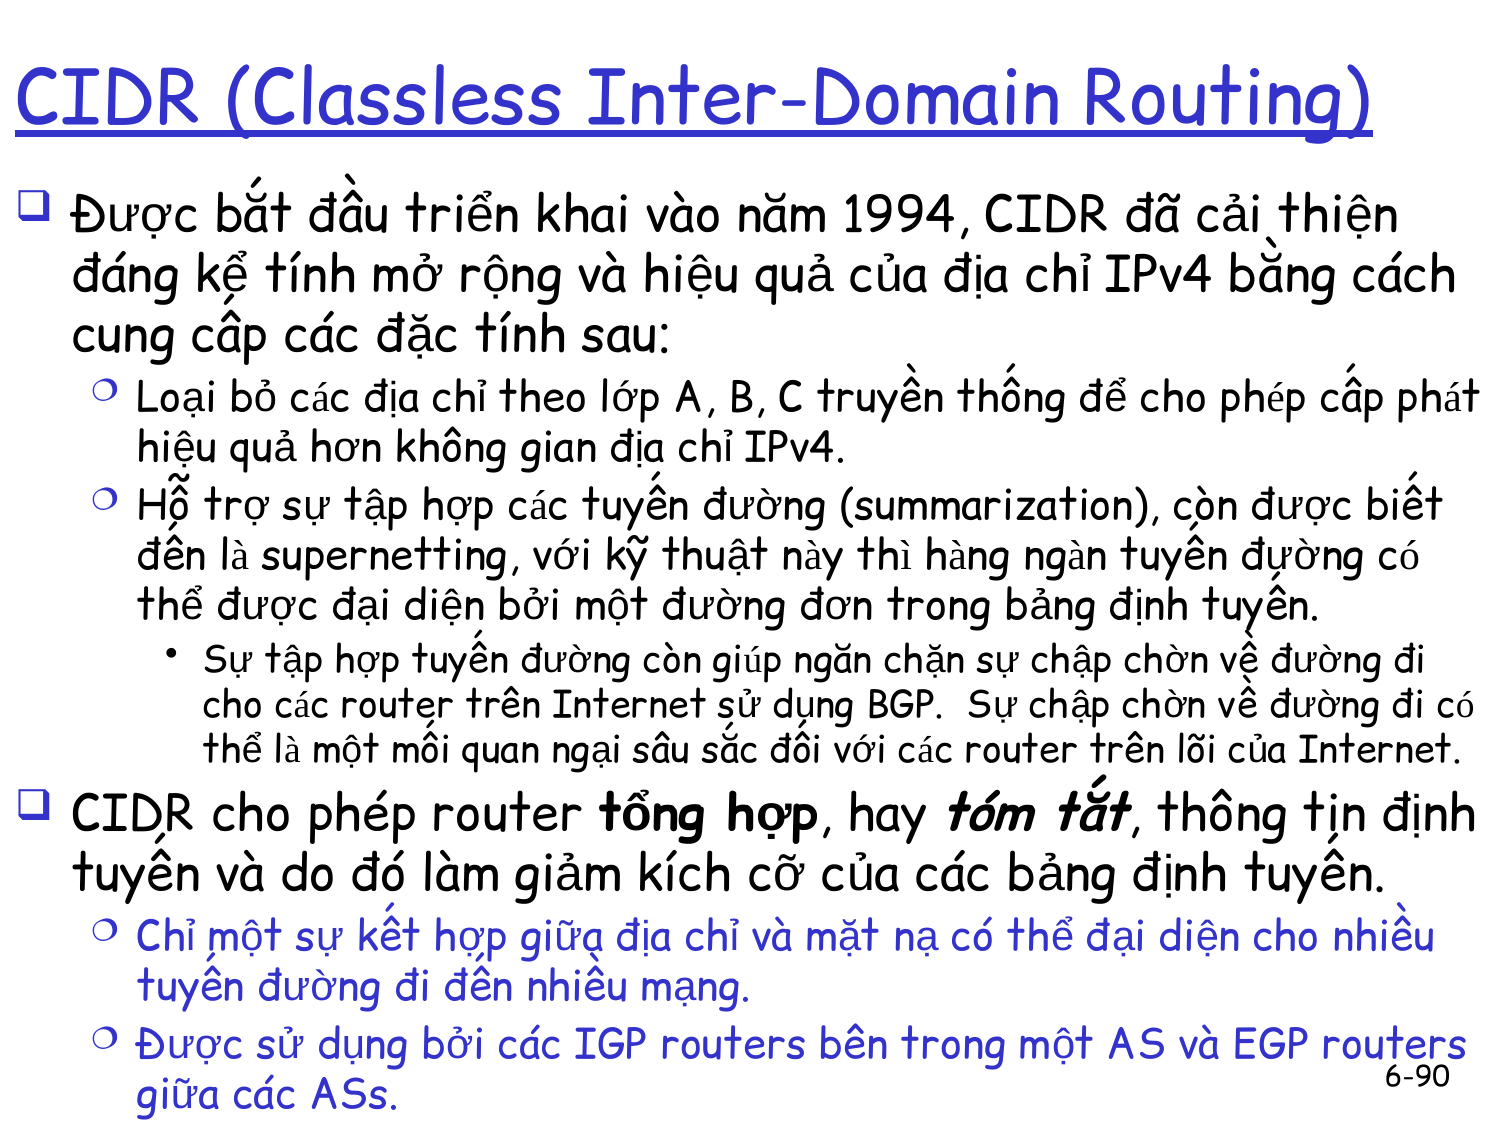

# CIDR (Classless Inter-Domain Routing)
Được bắt đầu triển khai vào năm 1994, CIDR đã cải thiện đáng kể tính mở rộng và hiệu quả của địa chỉ IPv4 bằng cách cung cấp các đặc tính sau:
Loại bỏ các địa chỉ theo lớp A, B, C truyền thống để cho phép cấp phát hiệu quả hơn không gian địa chỉ IPv4.
Hỗ trợ sự tập hợp các tuyến đường (summarization), còn được biết đến là supernetting, với kỹ thuật này thì hàng ngàn tuyến đường có thể được đại diện bởi một đường đơn trong bảng định tuyến.
Sự tập hợp tuyến đường còn giúp ngăn chặn sự chập chờn về đường đi cho các router trên Internet sử dụng BGP.  Sự chập chờn về đường đi có thể là một mối quan ngại sâu sắc đối với các router trên lõi của Internet.
CIDR cho phép router tổng hợp, hay tóm tắt, thông tin định tuyến và do đó làm giảm kích cỡ của các bảng định tuyến.
Chỉ một sự kết hợp giữa địa chỉ và mặt nạ có thể đại diện cho nhiều tuyến đường đi đến nhiều mạng.
Được sử dụng bởi các IGP routers bên trong một AS và EGP routers giữa các ASs.
6-90